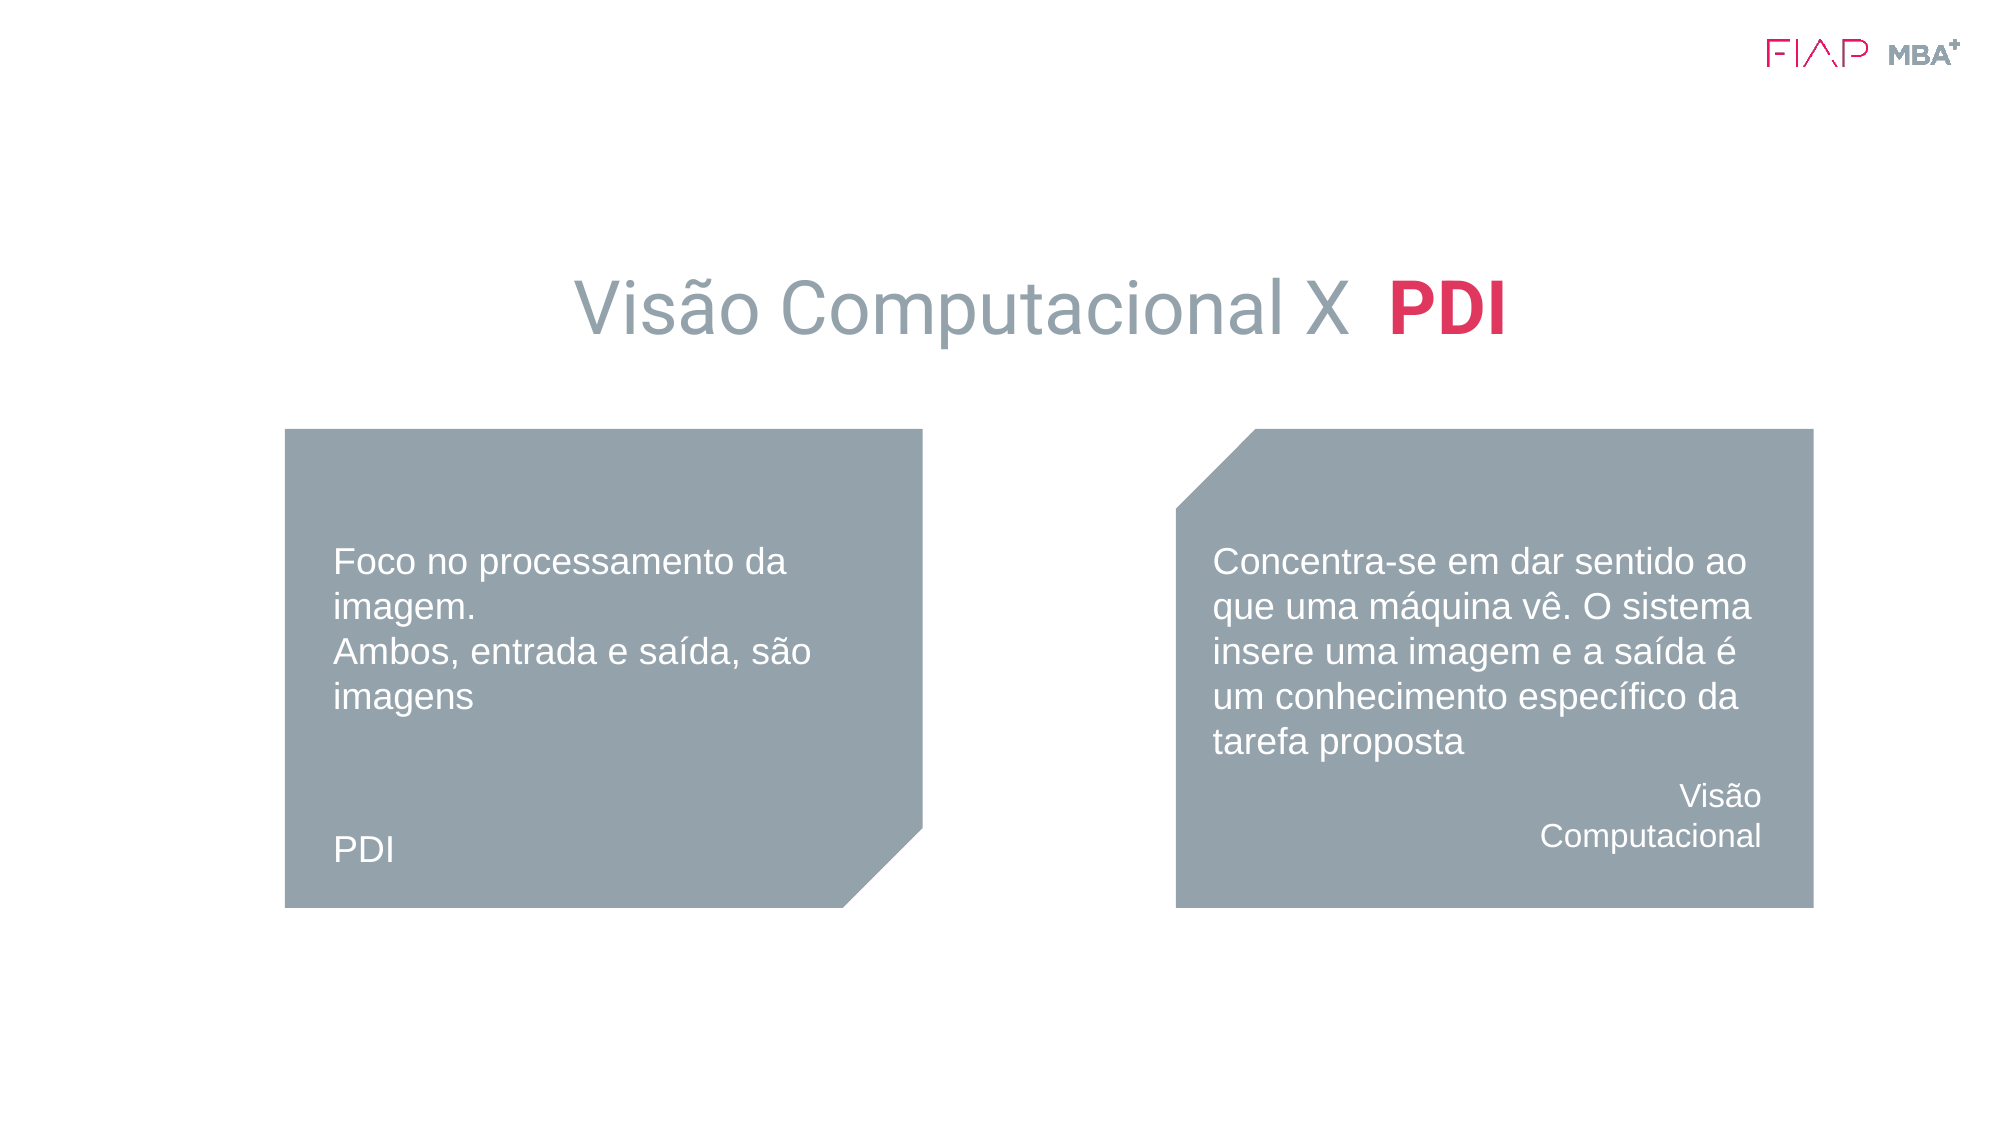

Visão Computacional X  PDI

Foco no processamento da imagem.
Ambos, entrada e saída, são imagens
Concentra-se em dar sentido ao que uma máquina vê. O sistema insere uma imagem e a saída é um conhecimento específico da tarefa proposta
PDI
Visão Computacional